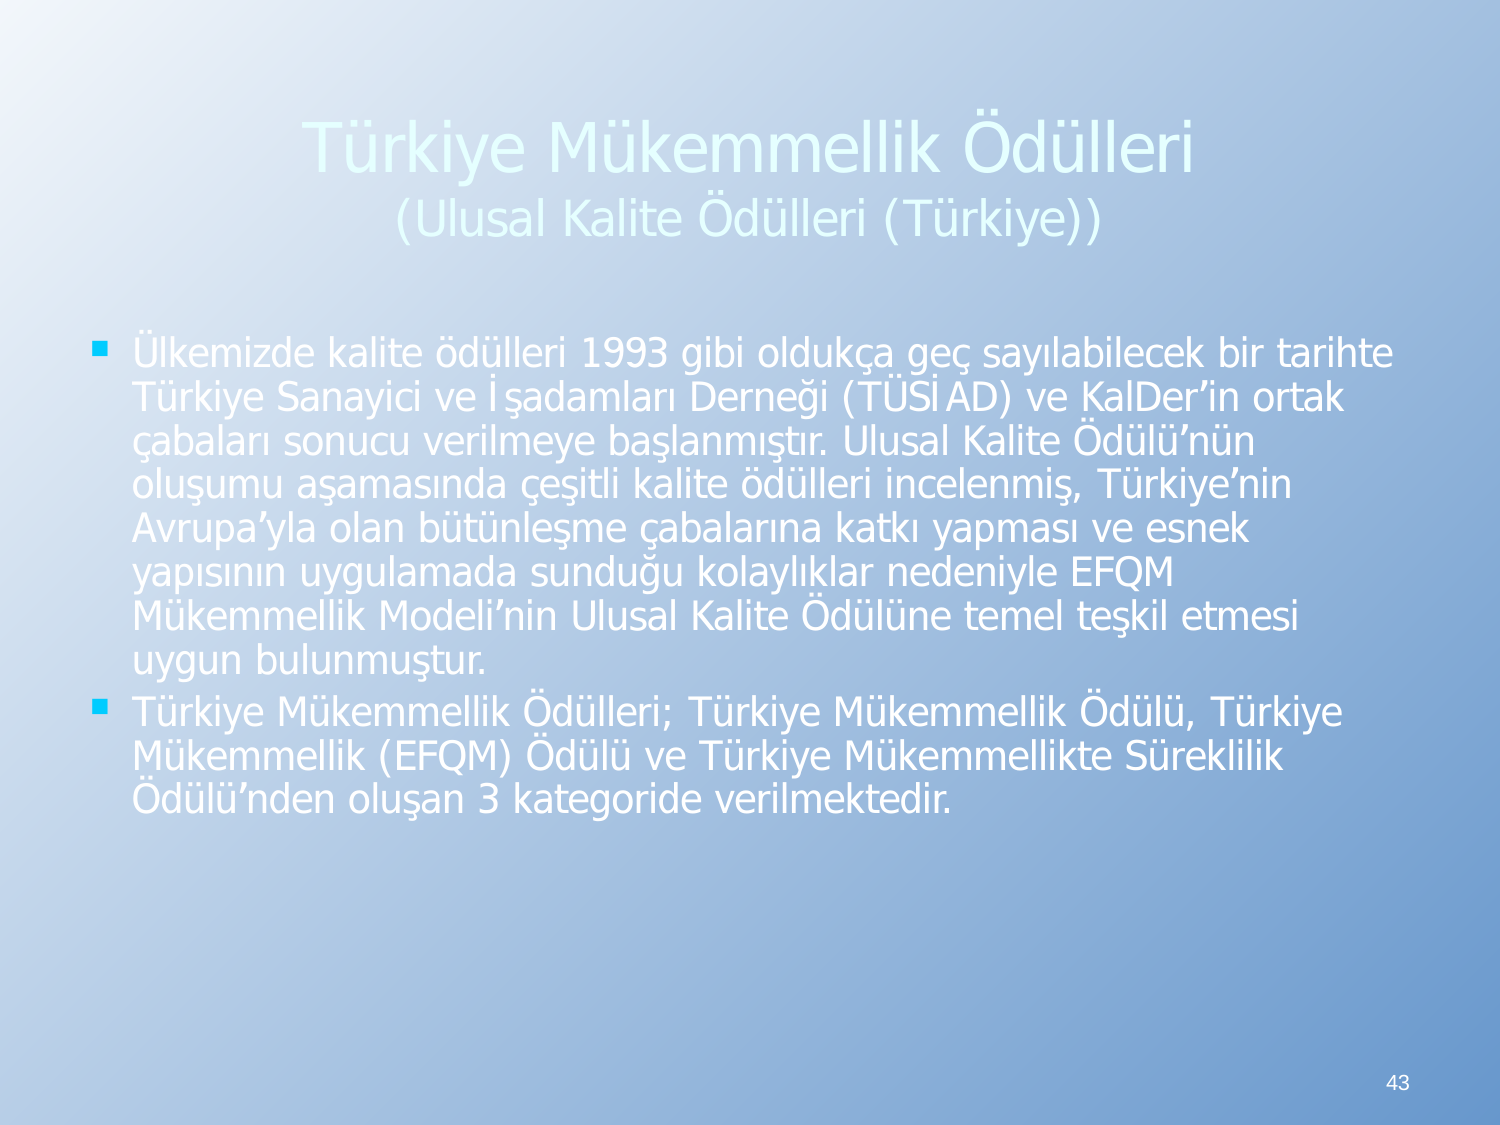

# Türkiye Mükemmellik Ödülleri (Ulusal Kalite Ödülleri (Türkiye))
Ülkemizde kalite ödülleri 1993 gibi oldukça geç sayılabilecek bir tarihte Türkiye Sanayici ve İşadamları Derneği (TÜSİAD) ve KalDer’in ortak çabaları sonucu verilmeye başlanmıştır. Ulusal Kalite Ödülü’nün oluşumu aşamasında çeşitli kalite ödülleri incelenmiş, Türkiye’nin Avrupa’yla olan bütünleşme çabalarına katkı yapması ve esnek yapısının uygulamada sunduğu kolaylıklar nedeniyle EFQM Mükemmellik Modeli’nin Ulusal Kalite Ödülüne temel teşkil etmesi uygun bulunmuştur.
Türkiye Mükemmellik Ödülleri; Türkiye Mükemmellik Ödülü, Türkiye Mükemmellik (EFQM) Ödülü ve Türkiye Mükemmellikte Süreklilik Ödülü’nden oluşan 3 kategoride verilmektedir.
43